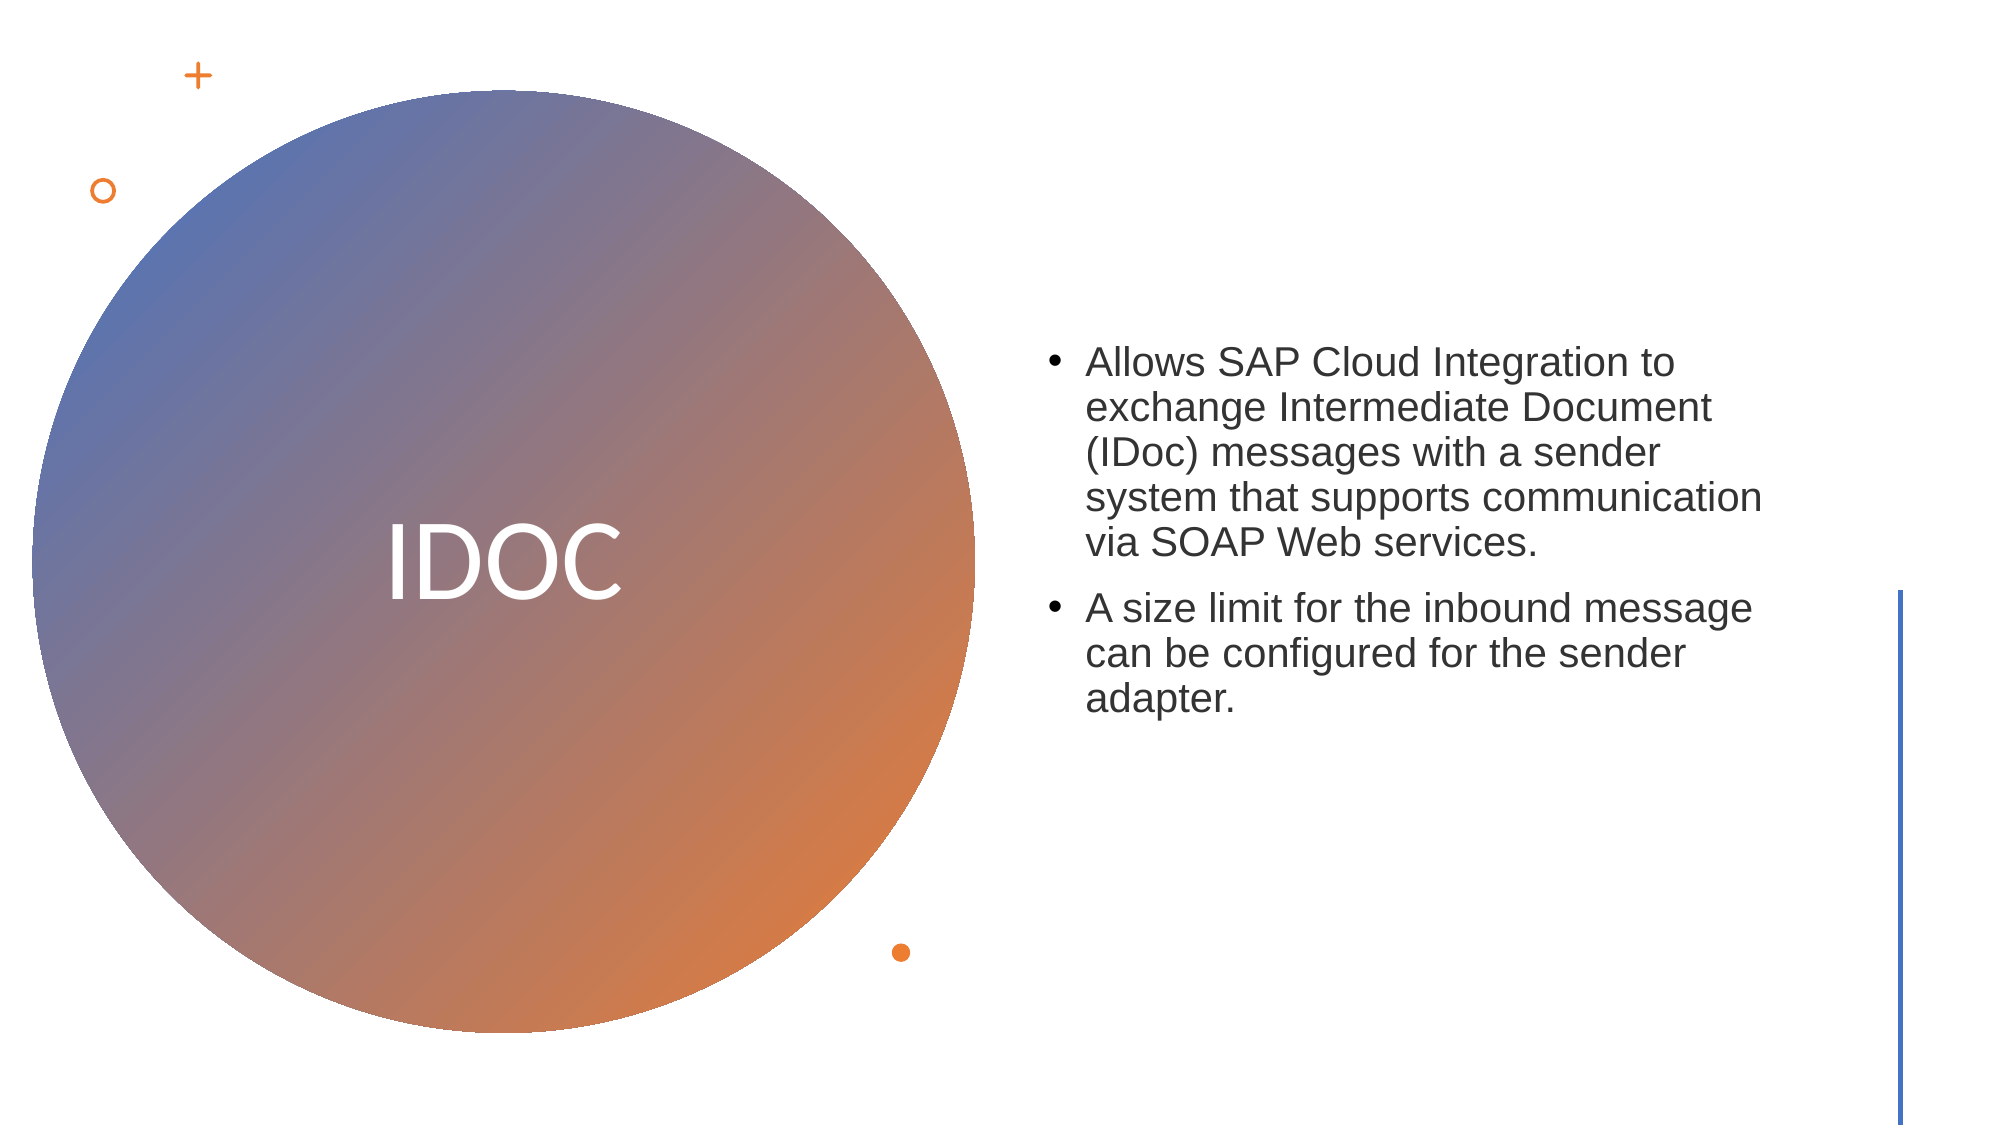

Allows SAP Cloud Integration to exchange Intermediate Document (IDoc) messages with a sender system that supports communication via SOAP Web services.
A size limit for the inbound message can be configured for the sender adapter.

# IDOC